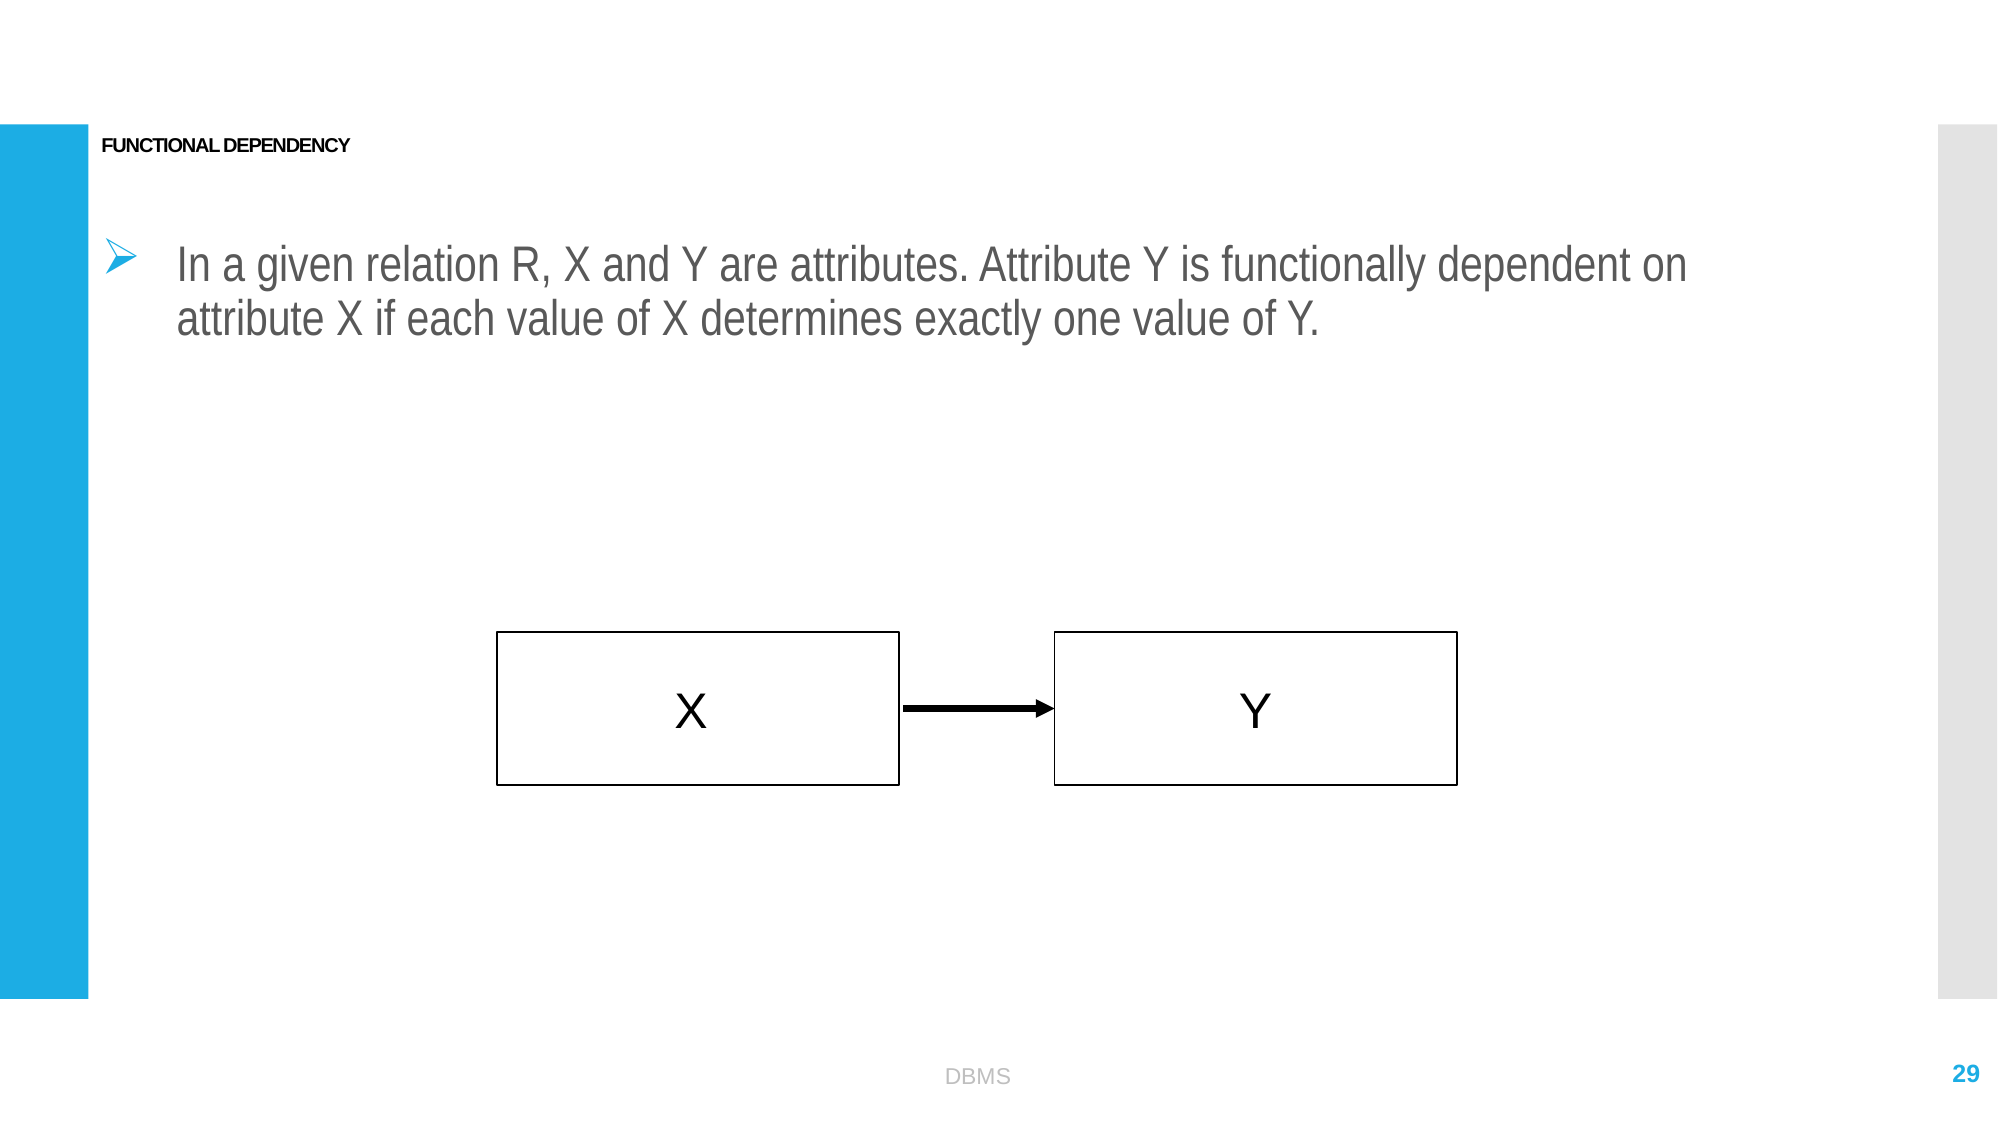

# FUNCTIONAL DEPENDENCY
In a given relation R, X and Y are attributes. Attribute Y is functionally dependent on attribute X if each value of X determines exactly one value of Y.

Y
X
29
DBMS